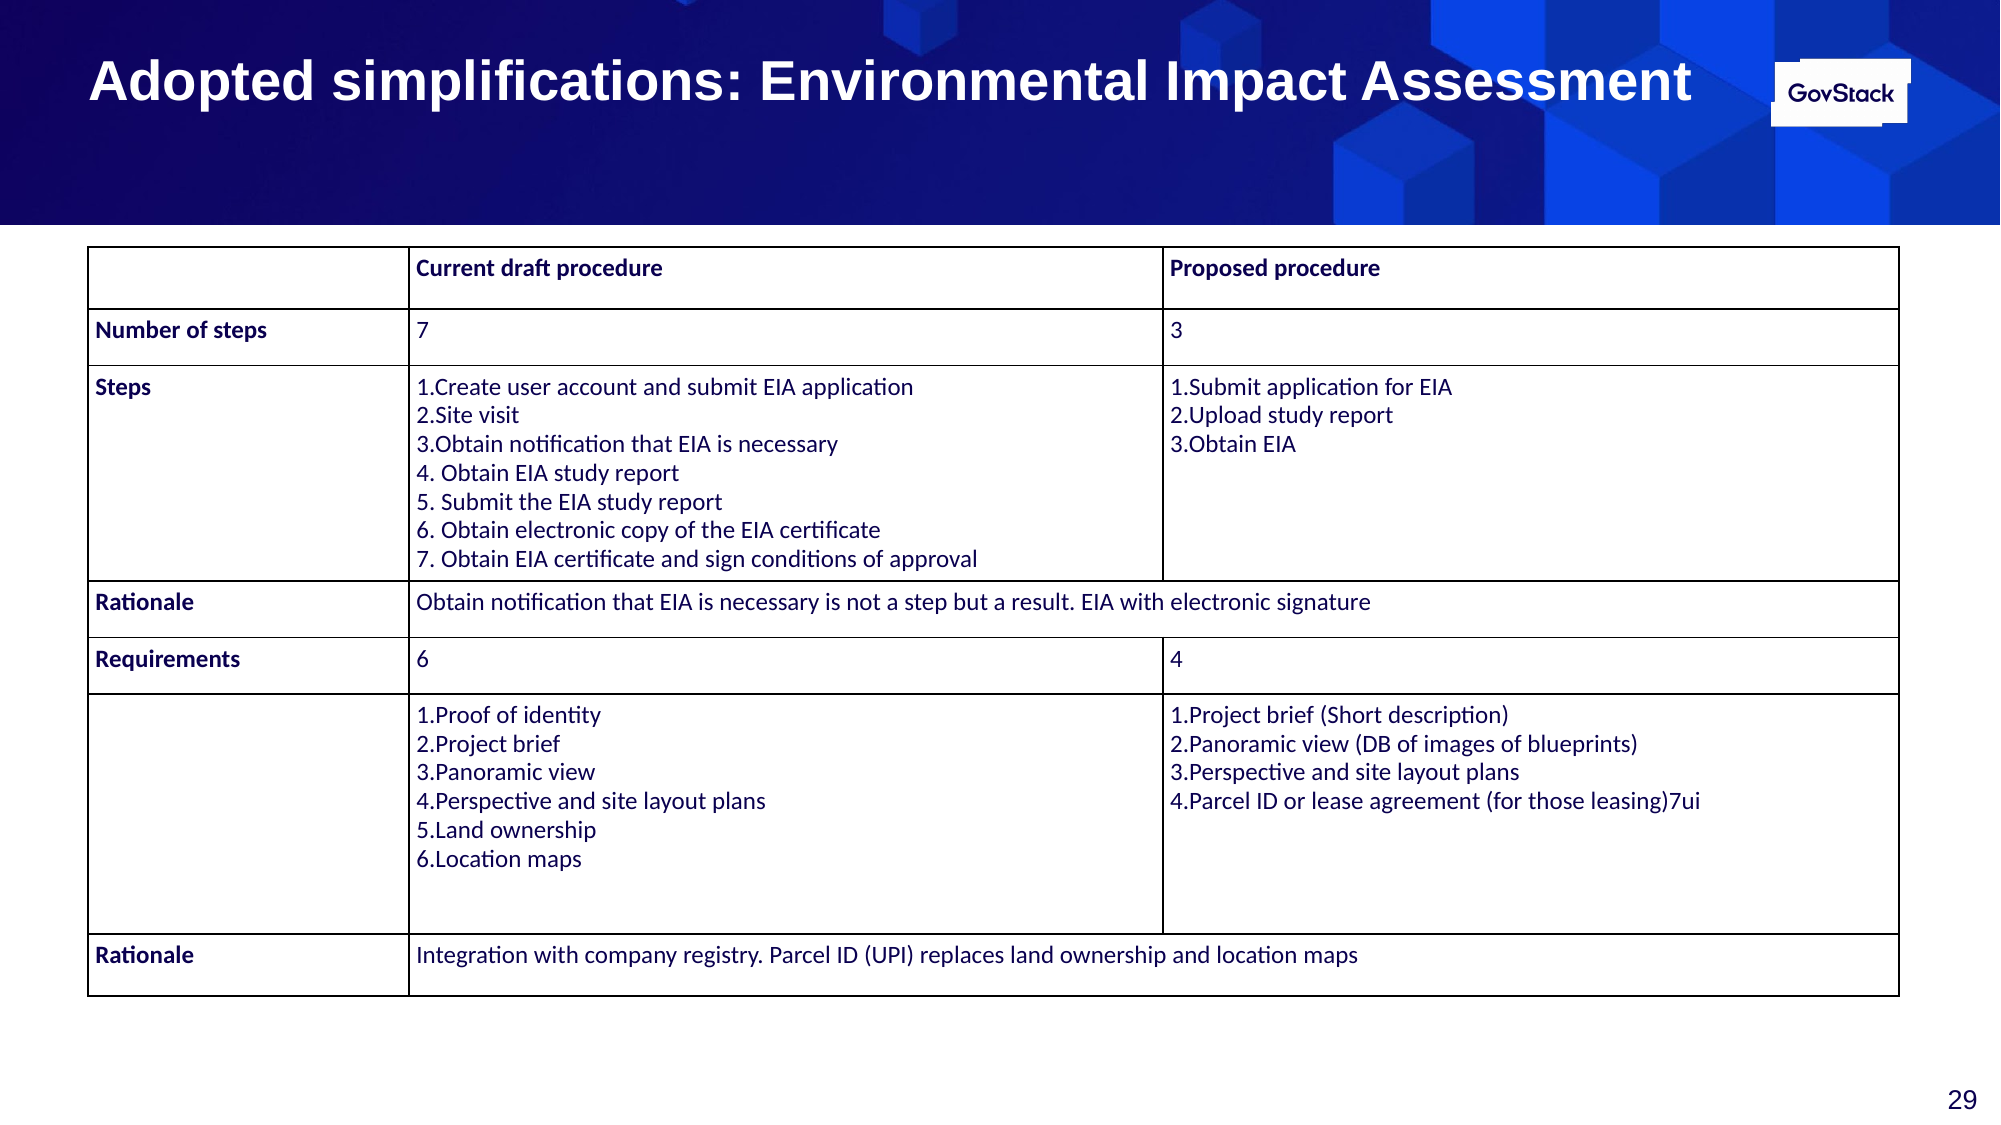

# Adopted simplifications: Environmental Impact Assessment
|  | Current draft procedure | Proposed procedure |
| --- | --- | --- |
| Number of steps | 7 | 3 |
| Steps | 1.Create user account and submit EIA application 2.Site visit 3.Obtain notification that EIA is necessary 4. Obtain EIA study report 5. Submit the EIA study report 6. Obtain electronic copy of the EIA certificate 7. Obtain EIA certificate and sign conditions of approval | 1.Submit application for EIA 2.Upload study report 3.Obtain EIA |
| Rationale | Obtain notification that EIA is necessary is not a step but a result. EIA with electronic signature |  |
| Requirements | 6 | 4 |
|  | 1.Proof of identity 2.Project brief 3.Panoramic view 4.Perspective and site layout plans 5.Land ownership 6.Location maps | 1.Project brief (Short description) 2.Panoramic view (DB of images of blueprints) 3.Perspective and site layout plans 4.Parcel ID or lease agreement (for those leasing)7ui |
| Rationale | Integration with company registry. Parcel ID (UPI) replaces land ownership and location maps |  |
29